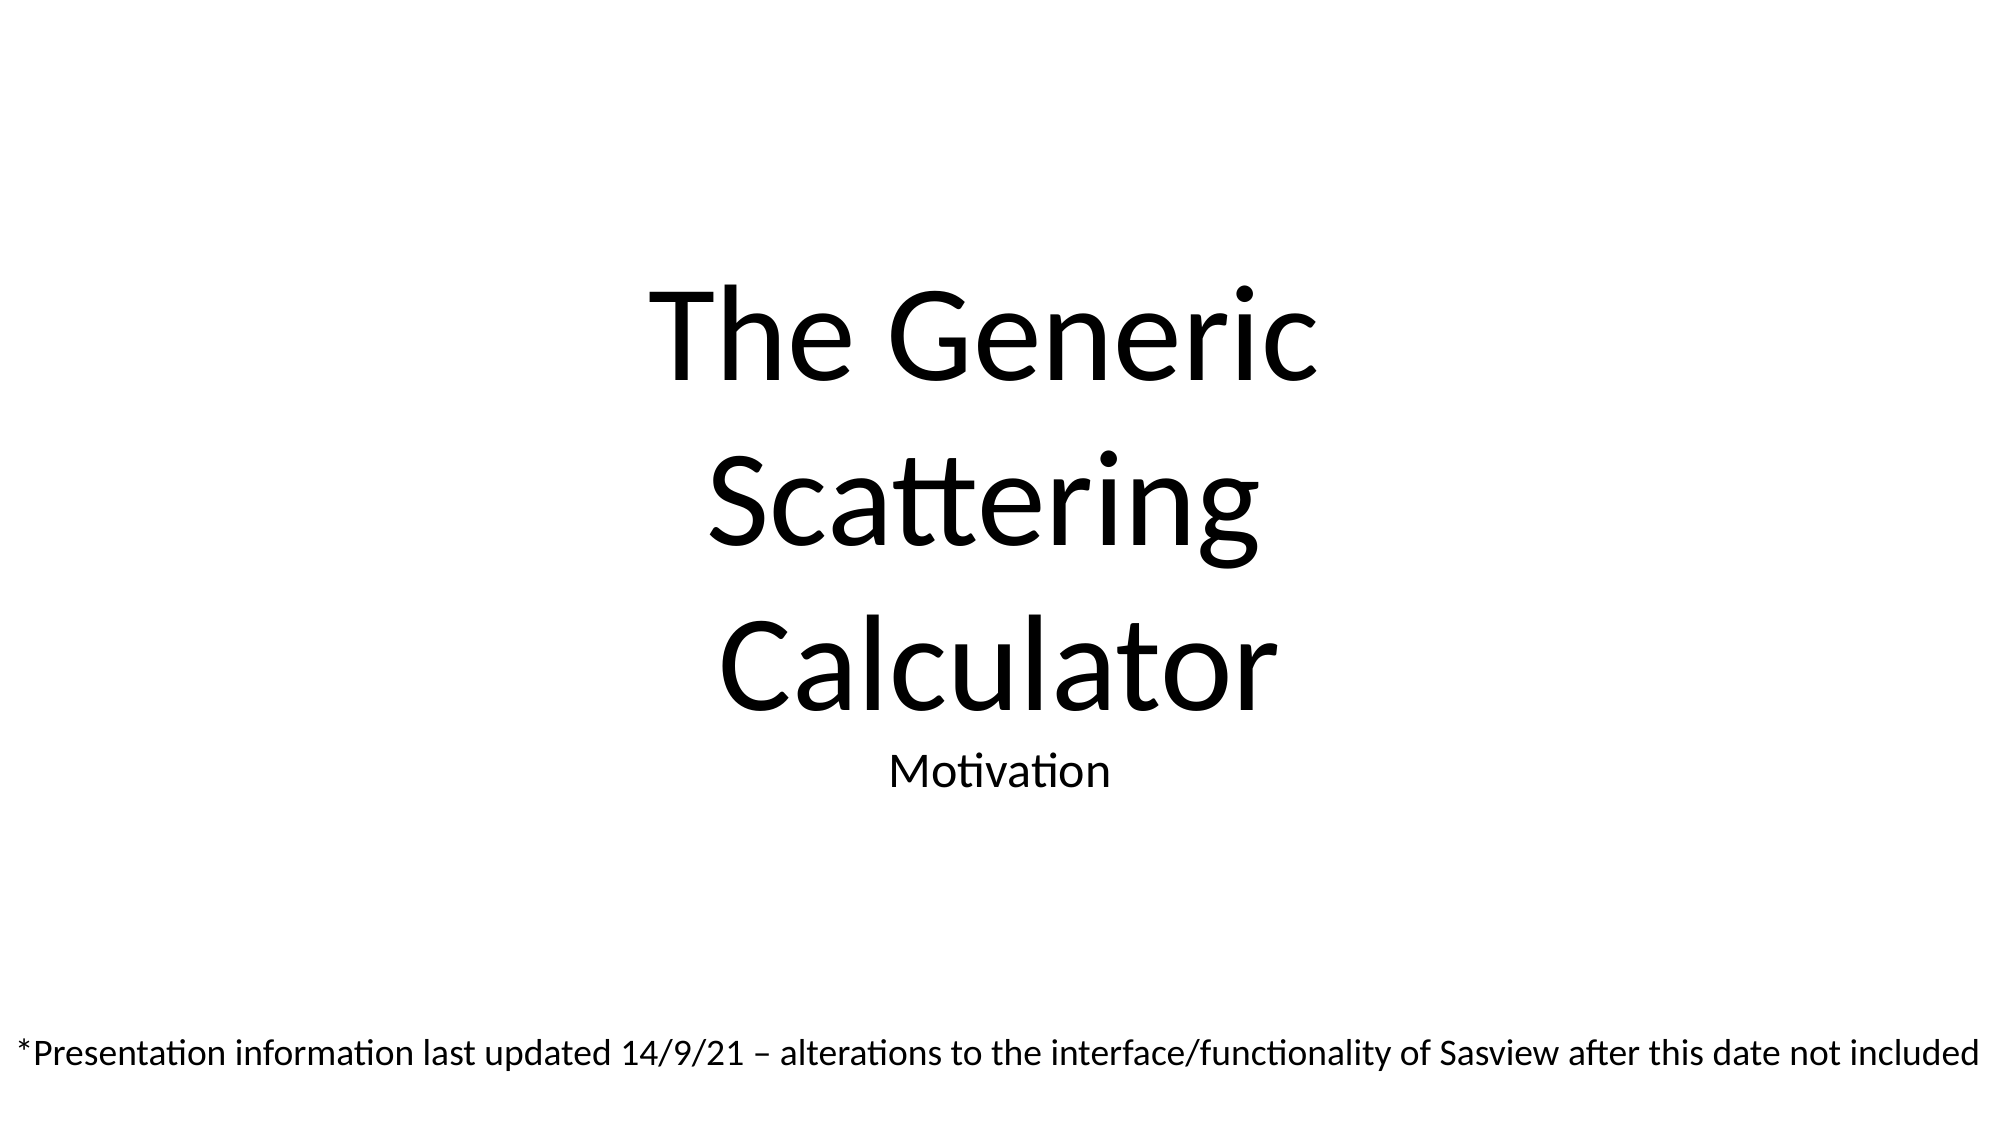

The Generic
Scattering
Calculator
Motivation
*Presentation information last updated 14/9/21 – alterations to the interface/functionality of Sasview after this date not included